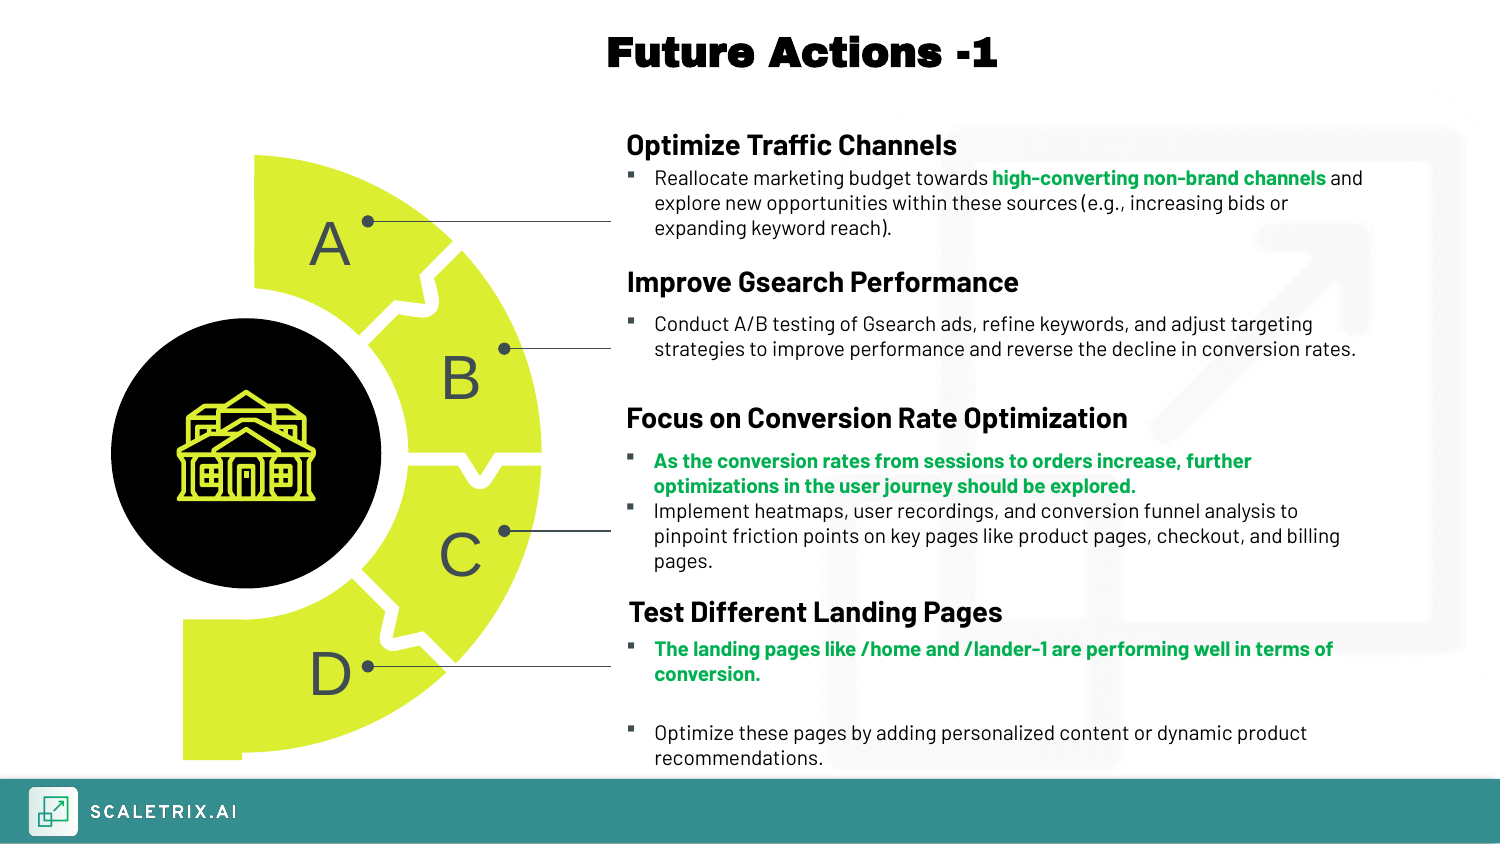

Future Actions -1
Optimize Traffic Channels
Reallocate marketing budget towards high-converting non-brand channels and explore new opportunities within these sources (e.g., increasing bids or expanding keyword reach).

A
Improve Gsearch Performance
Conduct A/B testing of Gsearch ads, refine keywords, and adjust targeting strategies to improve performance and reverse the decline in conversion rates.
B
Focus on Conversion Rate Optimization
As the conversion rates from sessions to orders increase, further optimizations in the user journey should be explored.
Implement heatmaps, user recordings, and conversion funnel analysis to pinpoint friction points on key pages like product pages, checkout, and billing pages.

C
Test Different Landing Pages
D
The landing pages like /home and /lander-1 are performing well in terms of conversion.
Optimize these pages by adding personalized content or dynamic product recommendations.